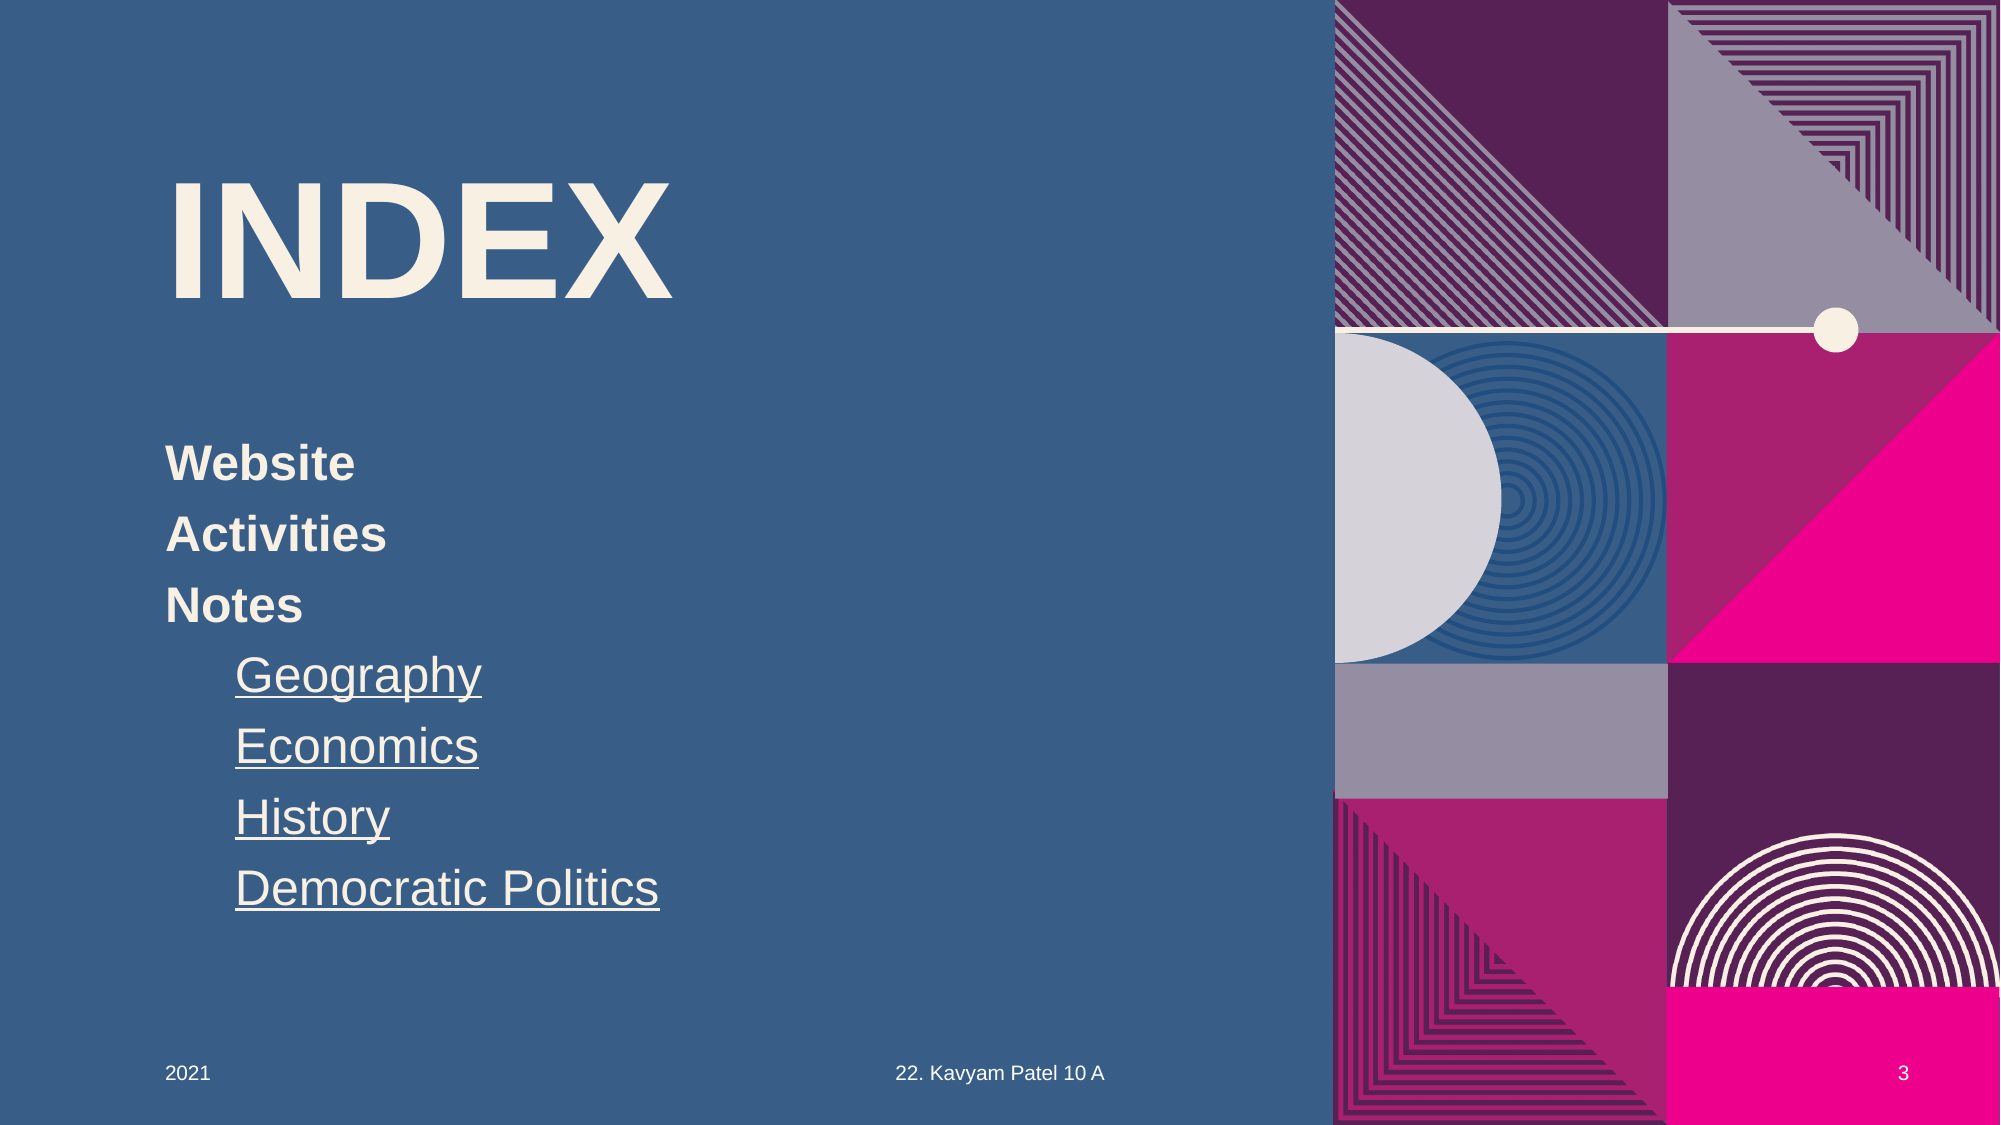

# Index

Website
Activities
Notes
     Geography
     Economics
     History
     Democratic Politics
2021
22. Kavyam Patel 10 A
3